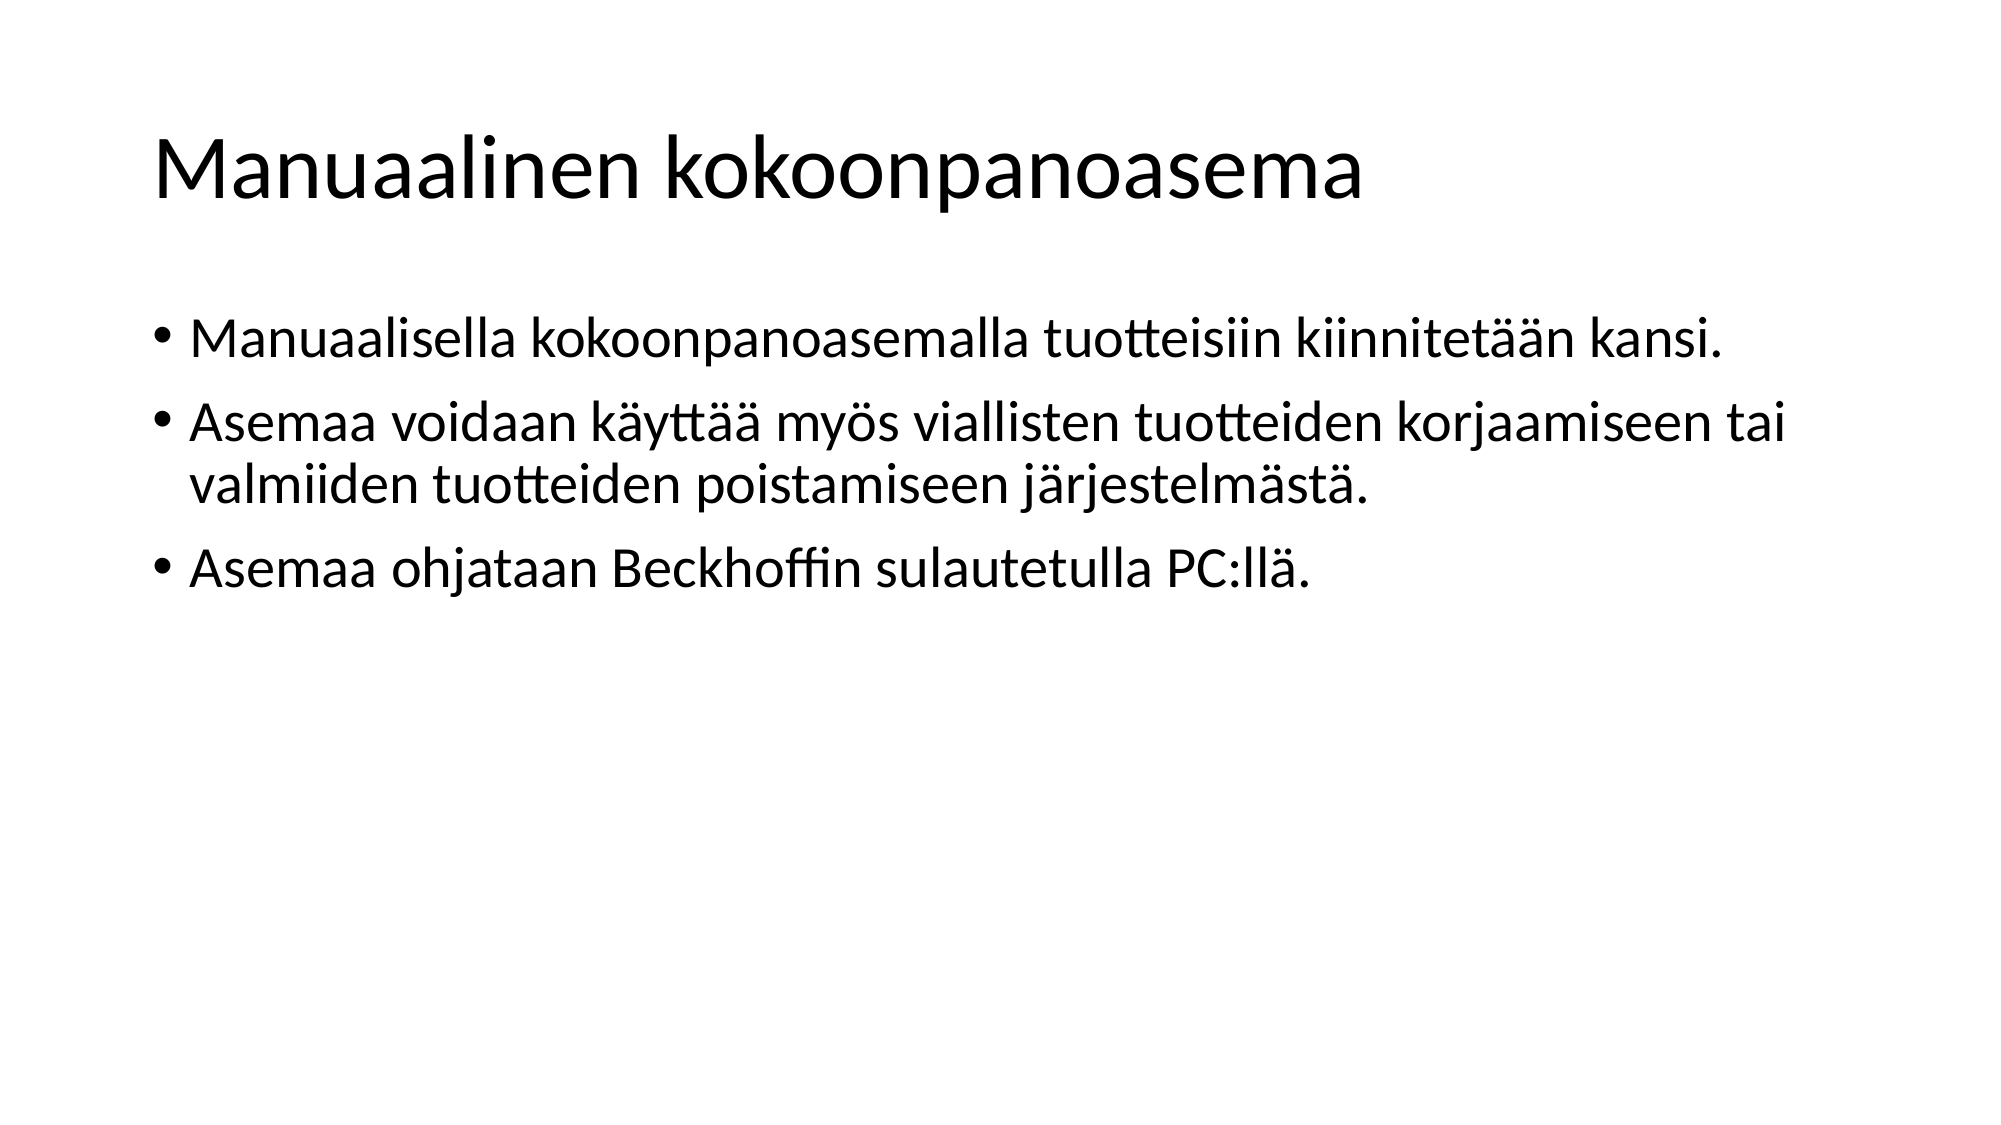

# Manuaalinen kokoonpanoasema
Manuaalisella kokoonpanoasemalla tuotteisiin kiinnitetään kansi.
Asemaa voidaan käyttää myös viallisten tuotteiden korjaamiseen tai valmiiden tuotteiden poistamiseen järjestel­mästä.
Asemaa ohjataan Beckhoffin sulautetulla PC:llä.